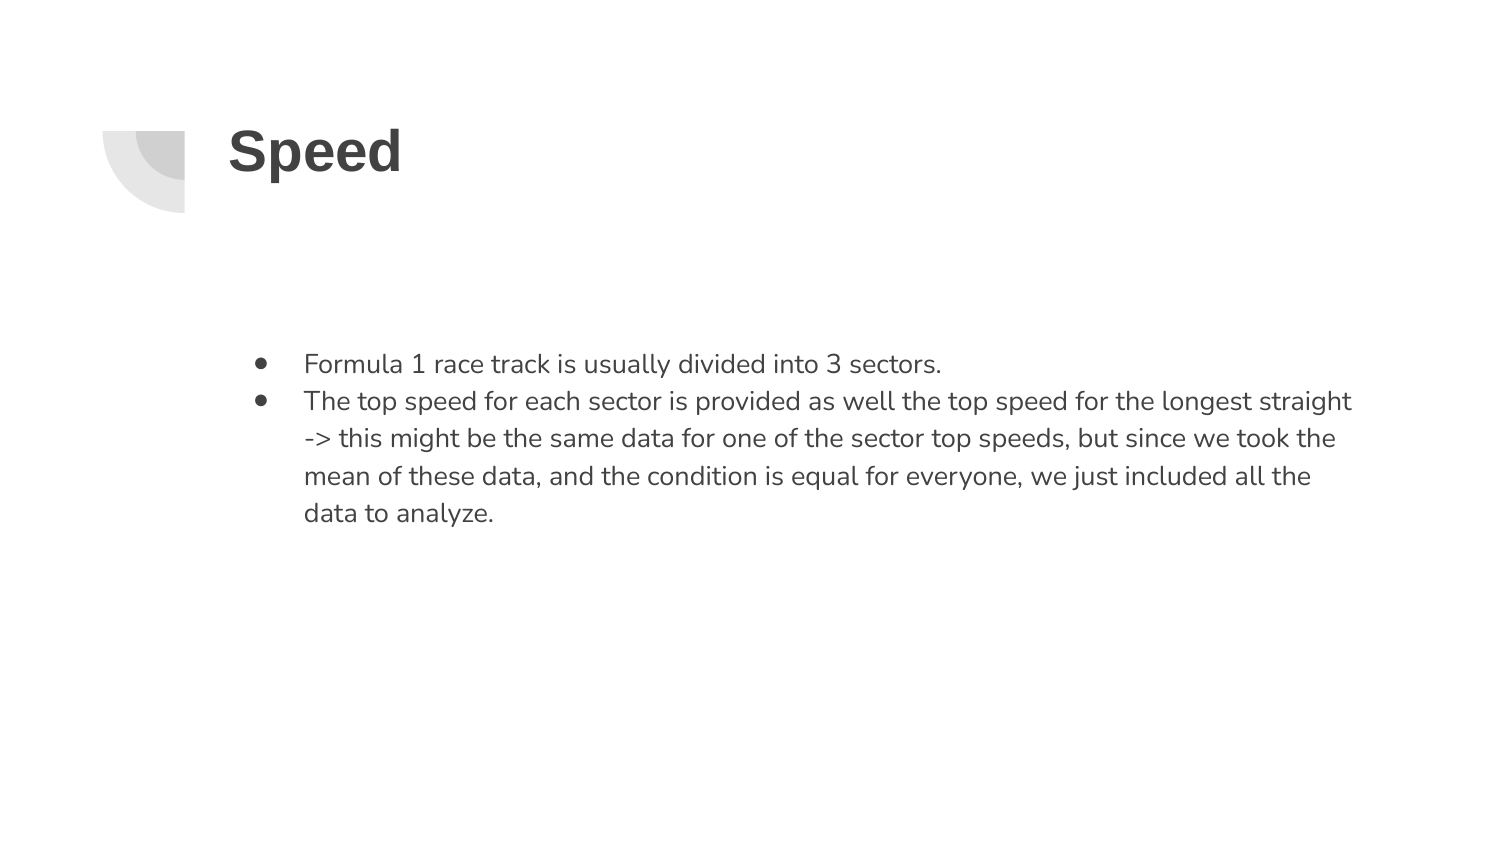

# Speed
Formula 1 race track is usually divided into 3 sectors.
The top speed for each sector is provided as well the top speed for the longest straight -> this might be the same data for one of the sector top speeds, but since we took the mean of these data, and the condition is equal for everyone, we just included all the data to analyze.